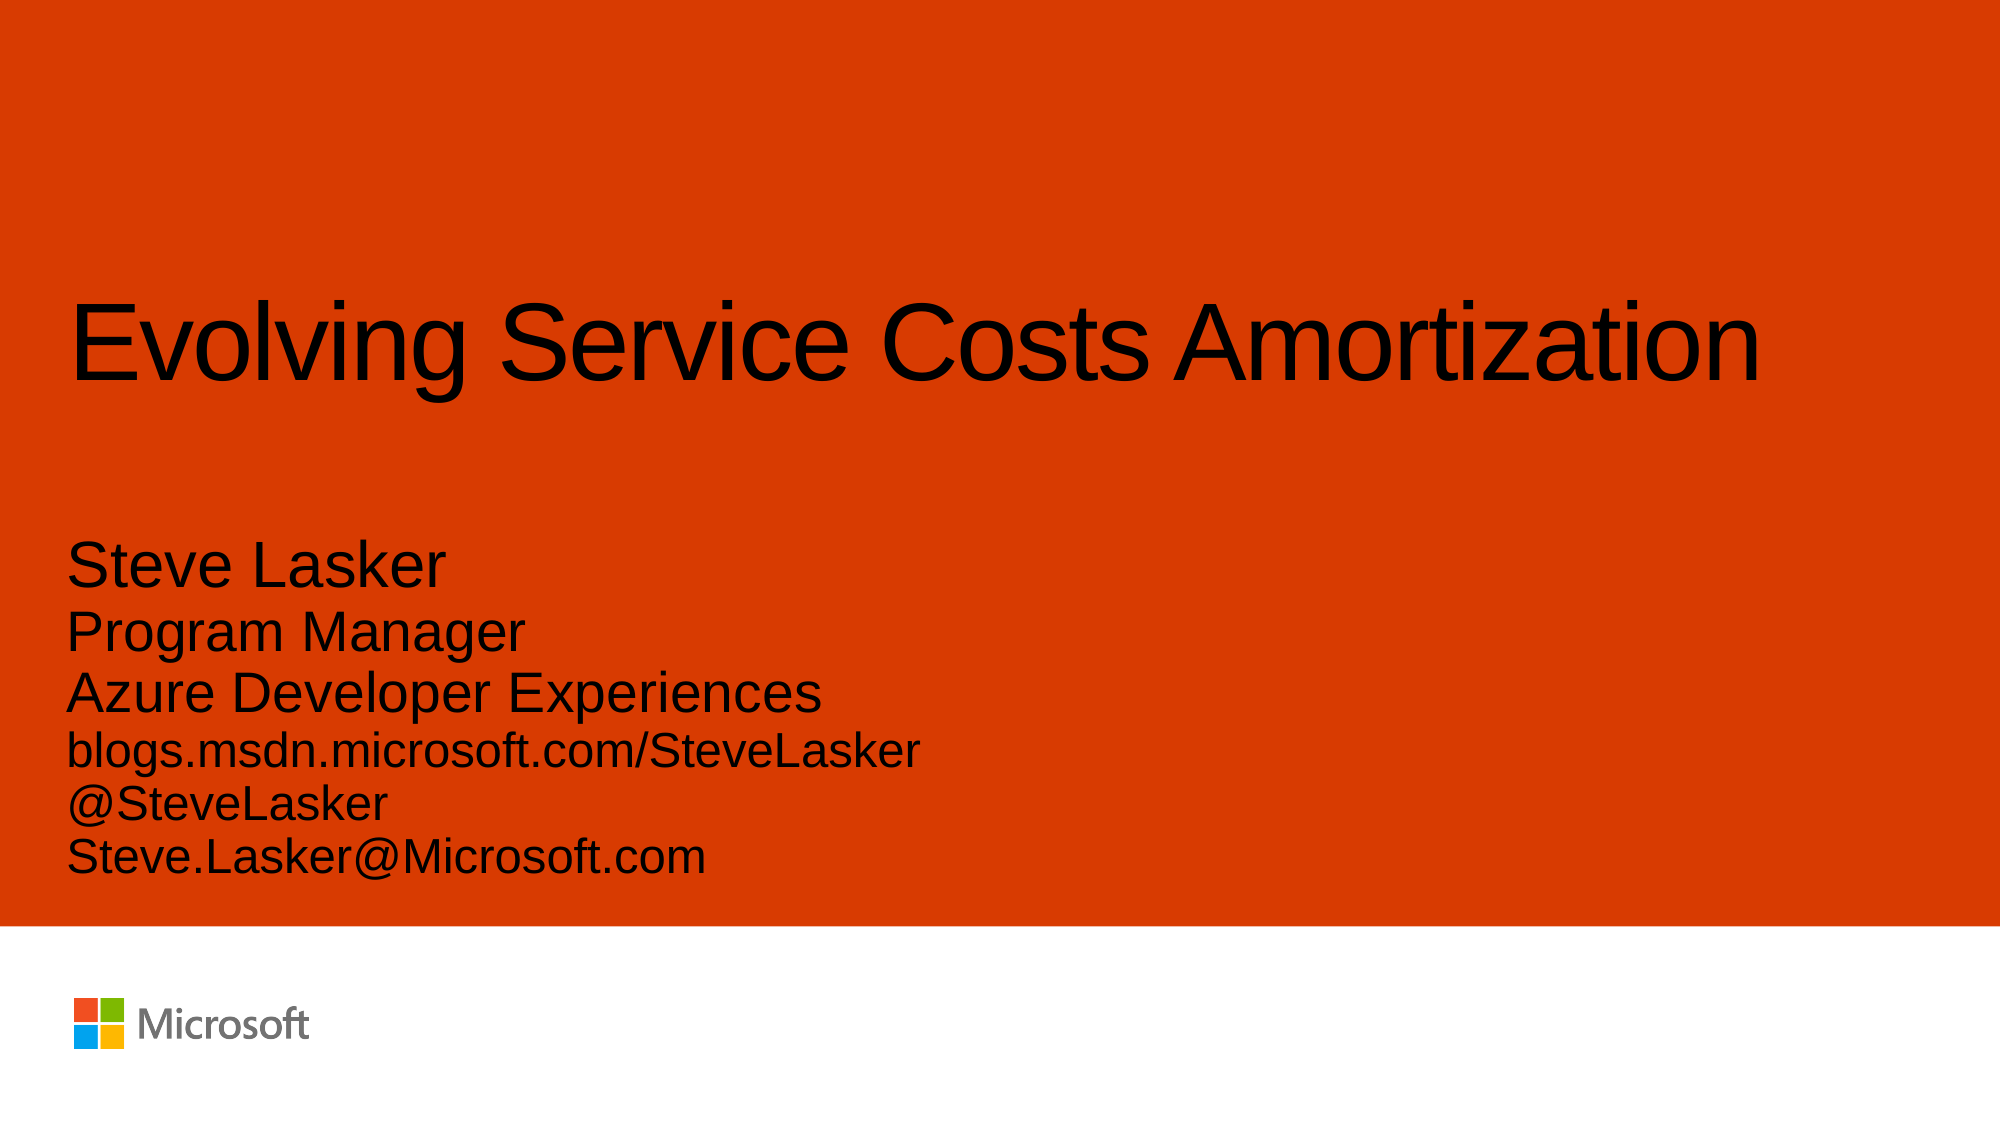

# Evolving Service Costs Amortization
Steve Lasker
Program Manager
Azure Developer Experiences
blogs.msdn.microsoft.com/SteveLasker
@SteveLasker
Steve.Lasker@Microsoft.com